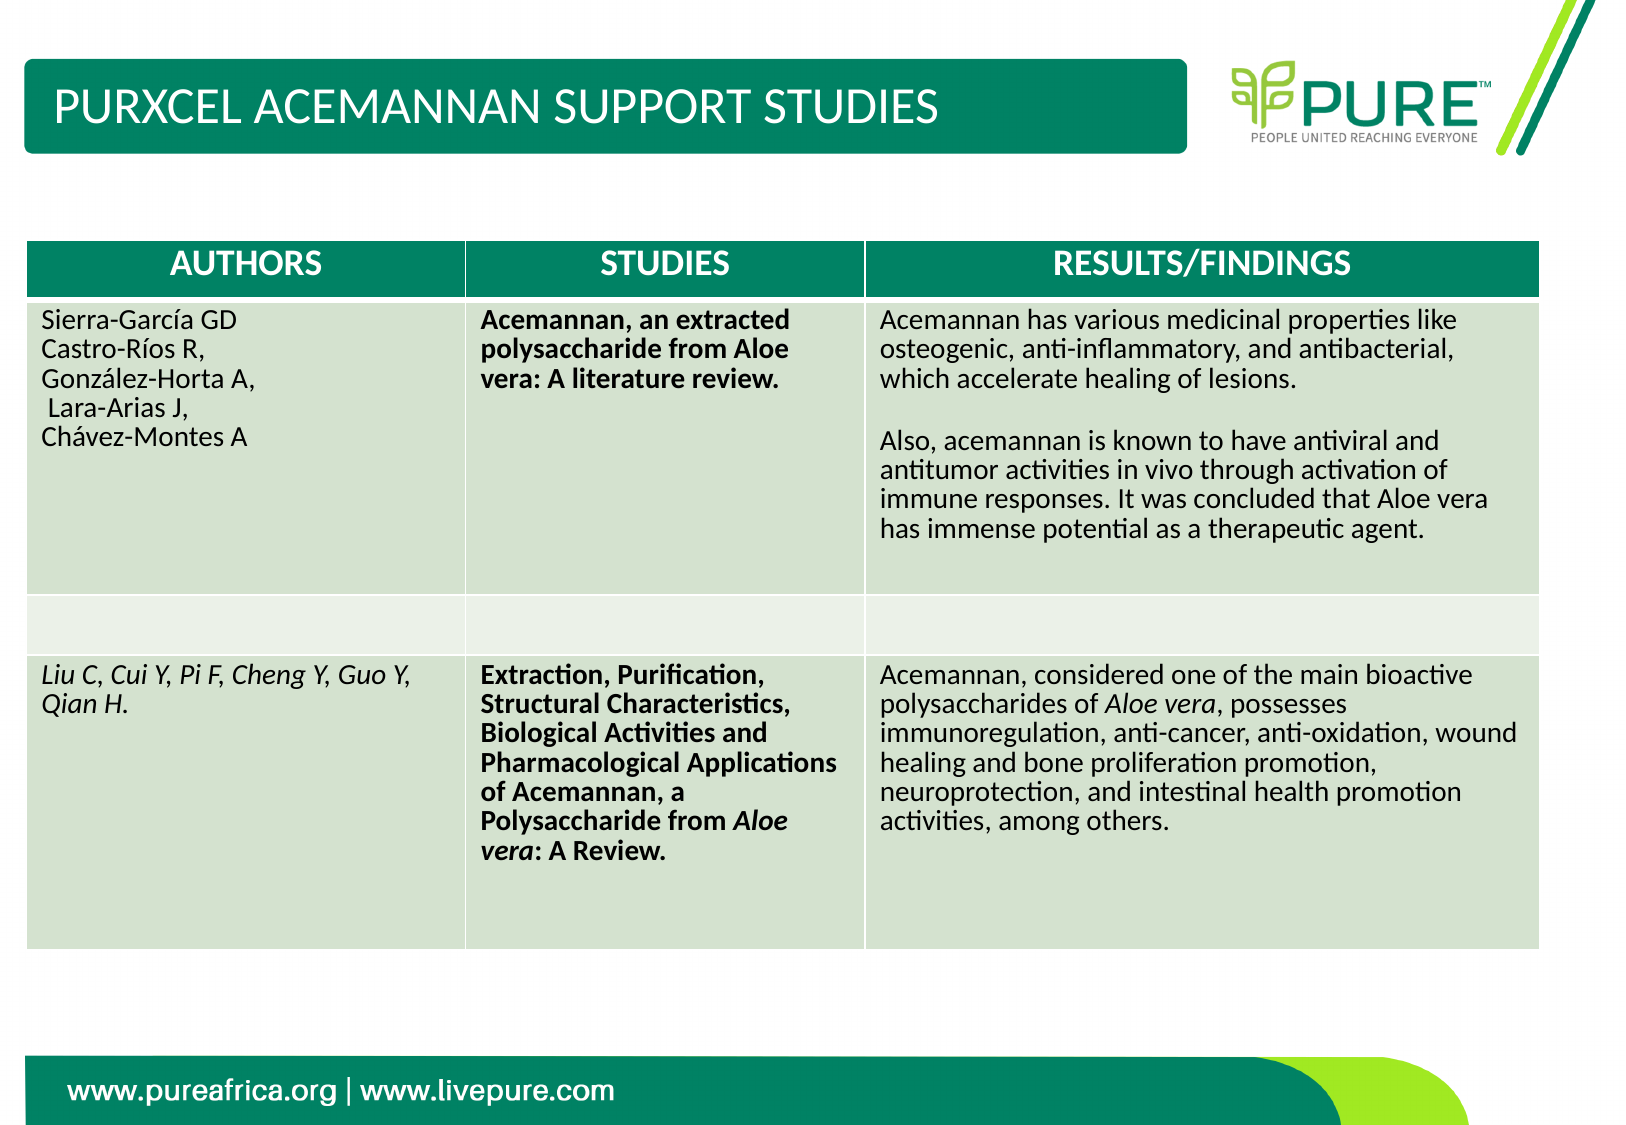

# PURXCEL ACEMANNAN SUPPORT STUDIES
| AUTHORS | STUDIES | RESULTS/FINDINGS |
| --- | --- | --- |
| Sierra-García GD Castro-Ríos R, González-Horta A, Lara-Arias J, Chávez-Montes A | Acemannan, an extracted polysaccharide from Aloe vera: A literature review. | Acemannan has various medicinal properties like osteogenic, anti-inflammatory, and antibacterial, which accelerate healing of lesions. Also, acemannan is known to have antiviral and antitumor activities in vivo through activation of immune responses. It was concluded that Aloe vera has immense potential as a therapeutic agent. |
|  |  |  |
| Liu C, Cui Y, Pi F, Cheng Y, Guo Y, Qian H. | Extraction, Purification, Structural Characteristics, Biological Activities and Pharmacological Applications of Acemannan, a Polysaccharide from Aloe vera: A Review. | Acemannan, considered one of the main bioactive polysaccharides of Aloe vera, possesses immunoregulation, anti-cancer, anti-oxidation, wound healing and bone proliferation promotion, neuroprotection, and intestinal health promotion activities, among others. |